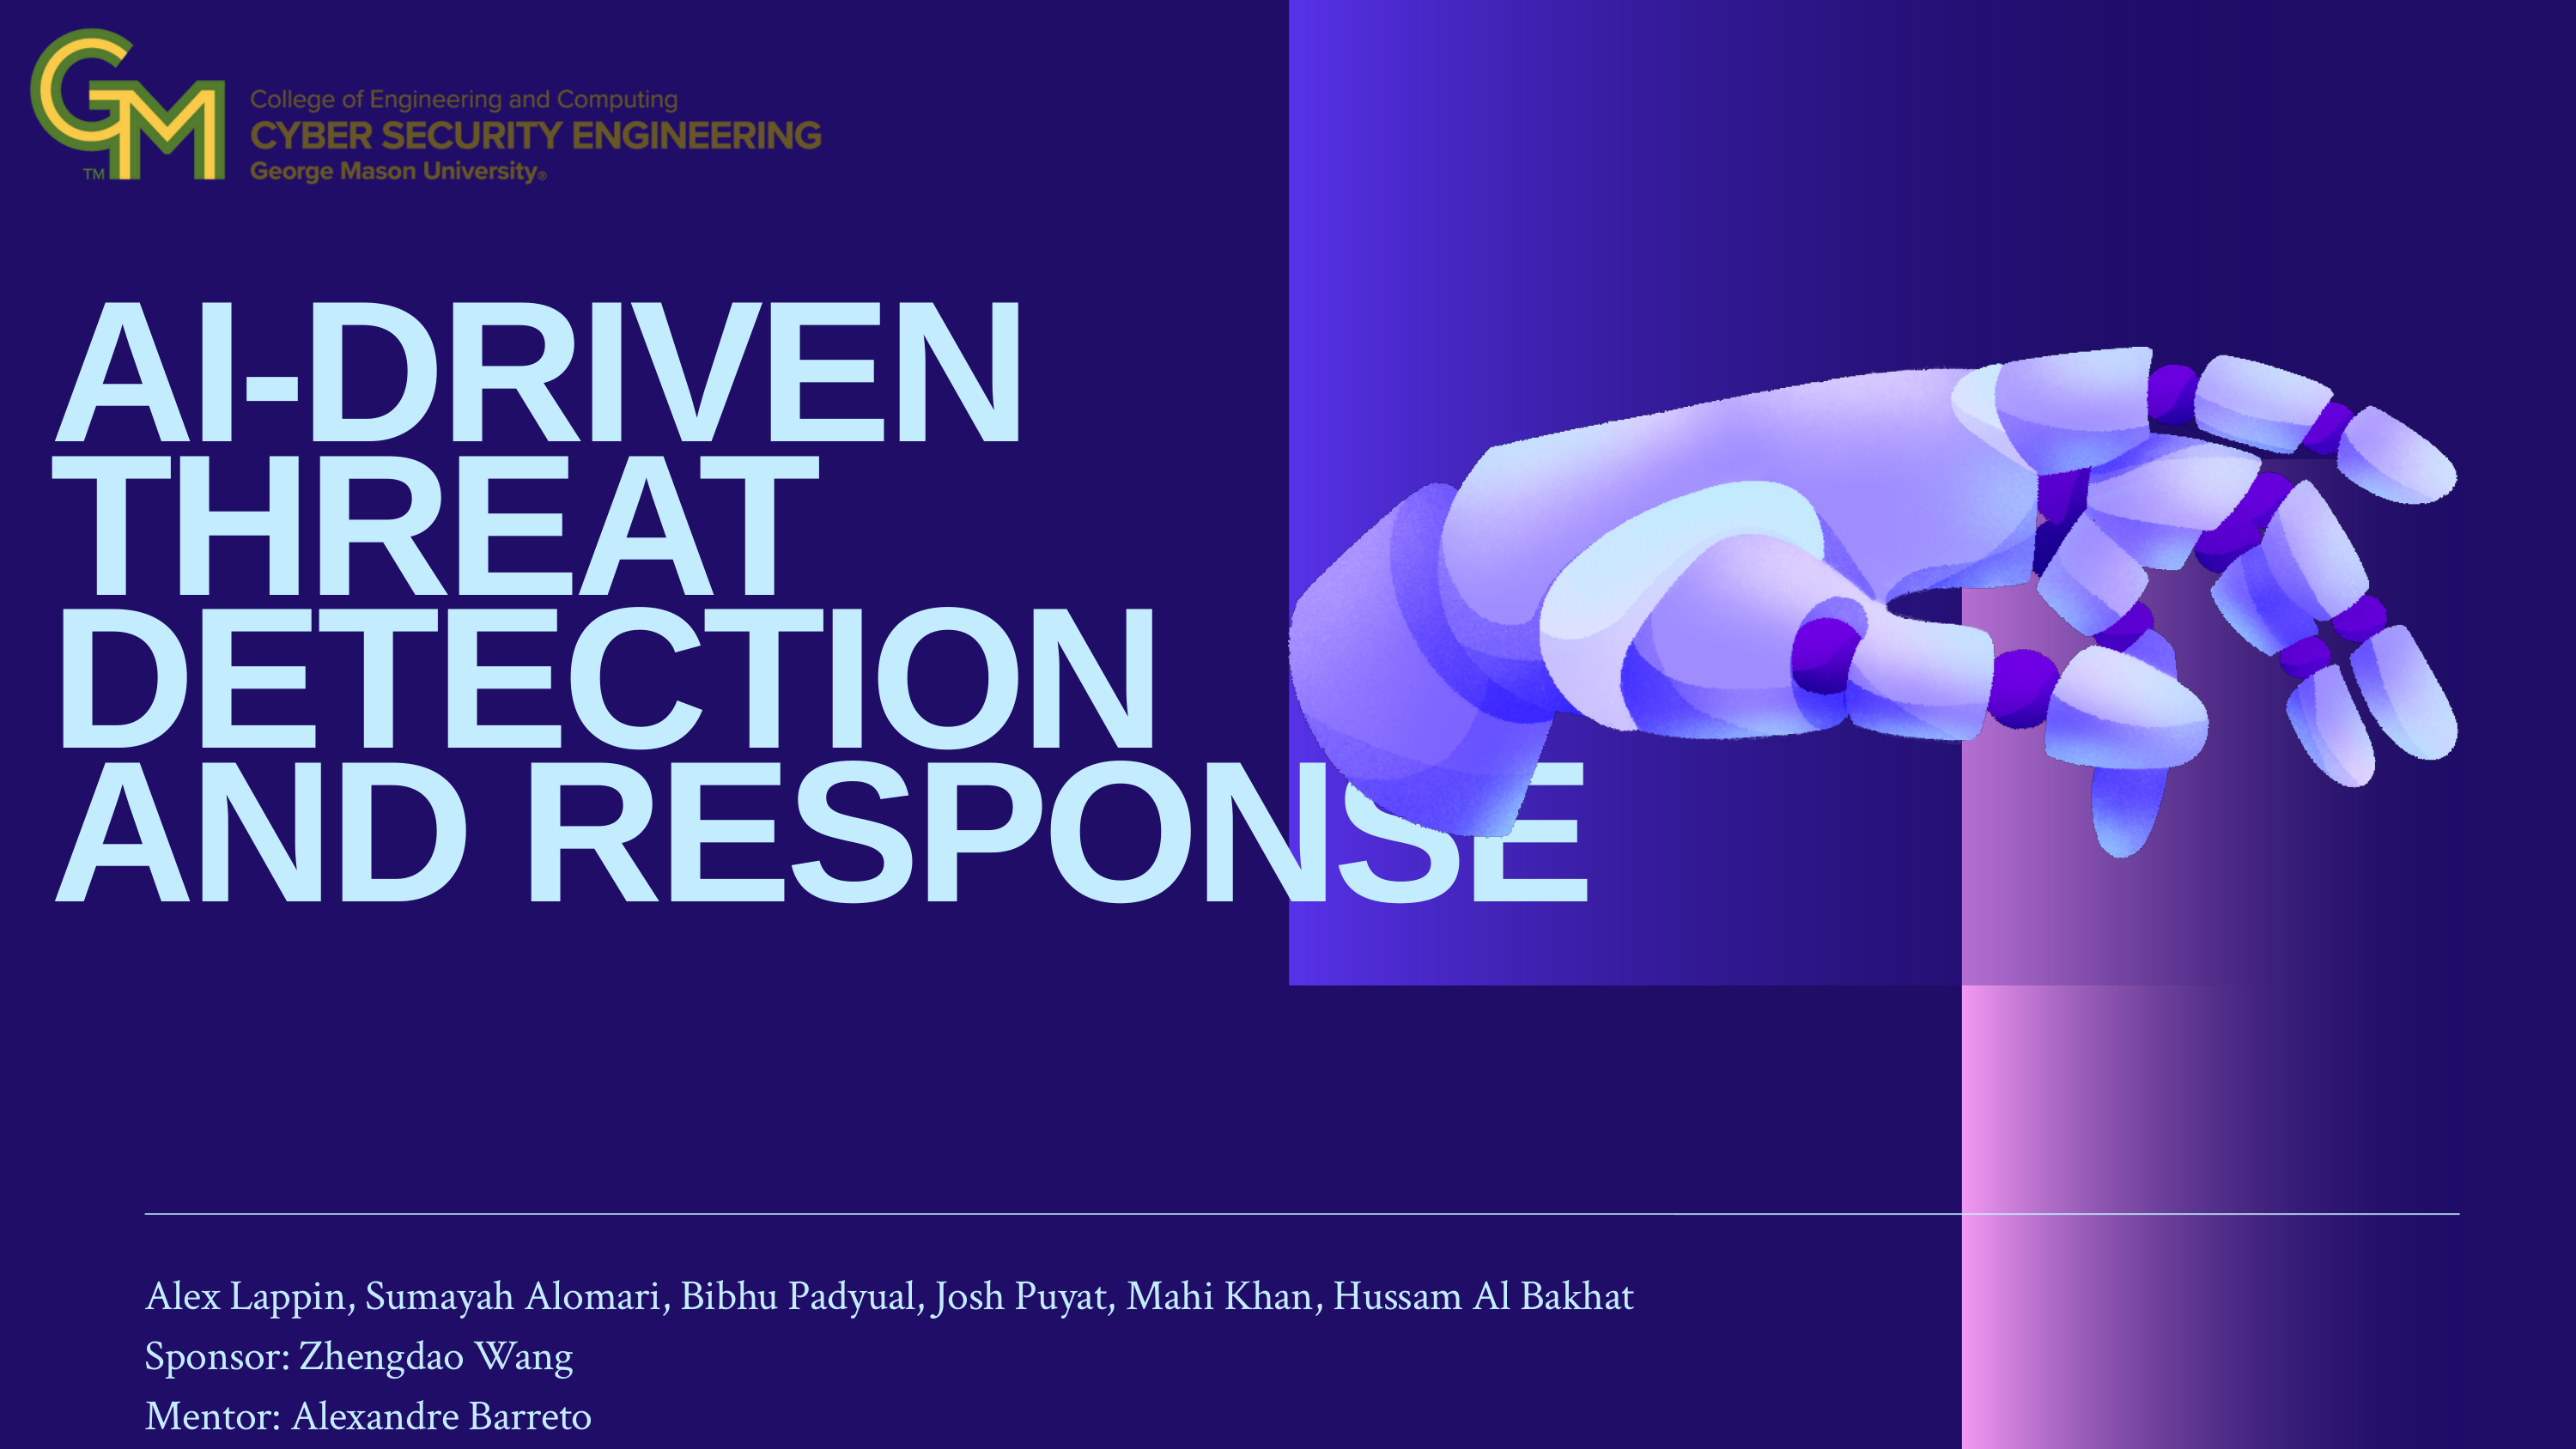

AI-DRIVEN THREAT DETECTION
AND RESPONSE

Alex Lappin, Sumayah Alomari, Bibhu Padyual, Josh Puyat, Mahi Khan, Hussam Al Bakhat
Sponsor: Zhengdao Wang
Mentor: Alexandre Barreto